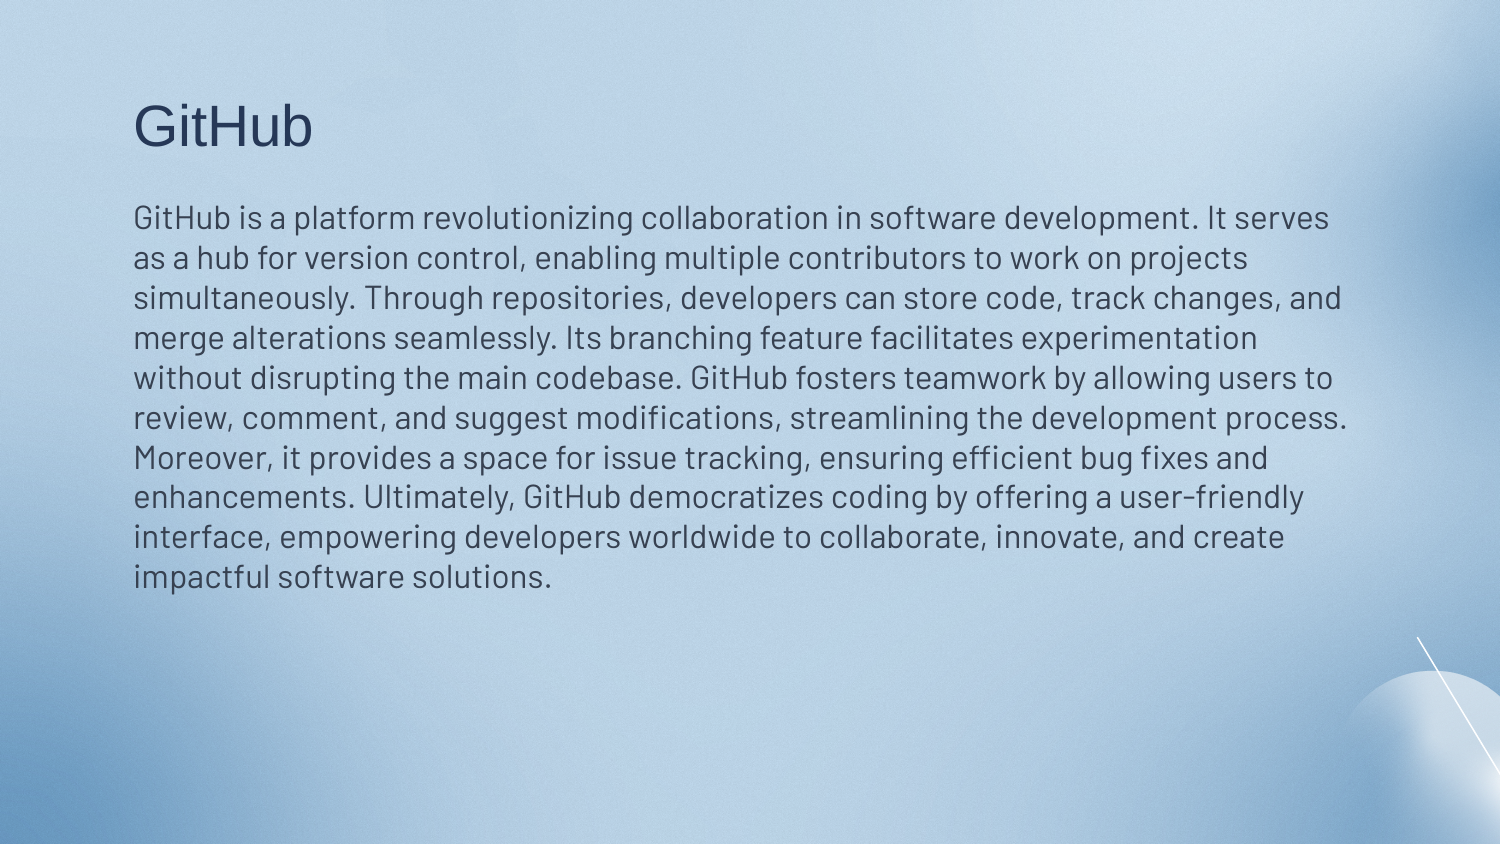

# GitHub
GitHub is a platform revolutionizing collaboration in software development. It serves as a hub for version control, enabling multiple contributors to work on projects simultaneously. Through repositories, developers can store code, track changes, and merge alterations seamlessly. Its branching feature facilitates experimentation without disrupting the main codebase. GitHub fosters teamwork by allowing users to review, comment, and suggest modifications, streamlining the development process. Moreover, it provides a space for issue tracking, ensuring efficient bug fixes and enhancements. Ultimately, GitHub democratizes coding by offering a user-friendly interface, empowering developers worldwide to collaborate, innovate, and create impactful software solutions.